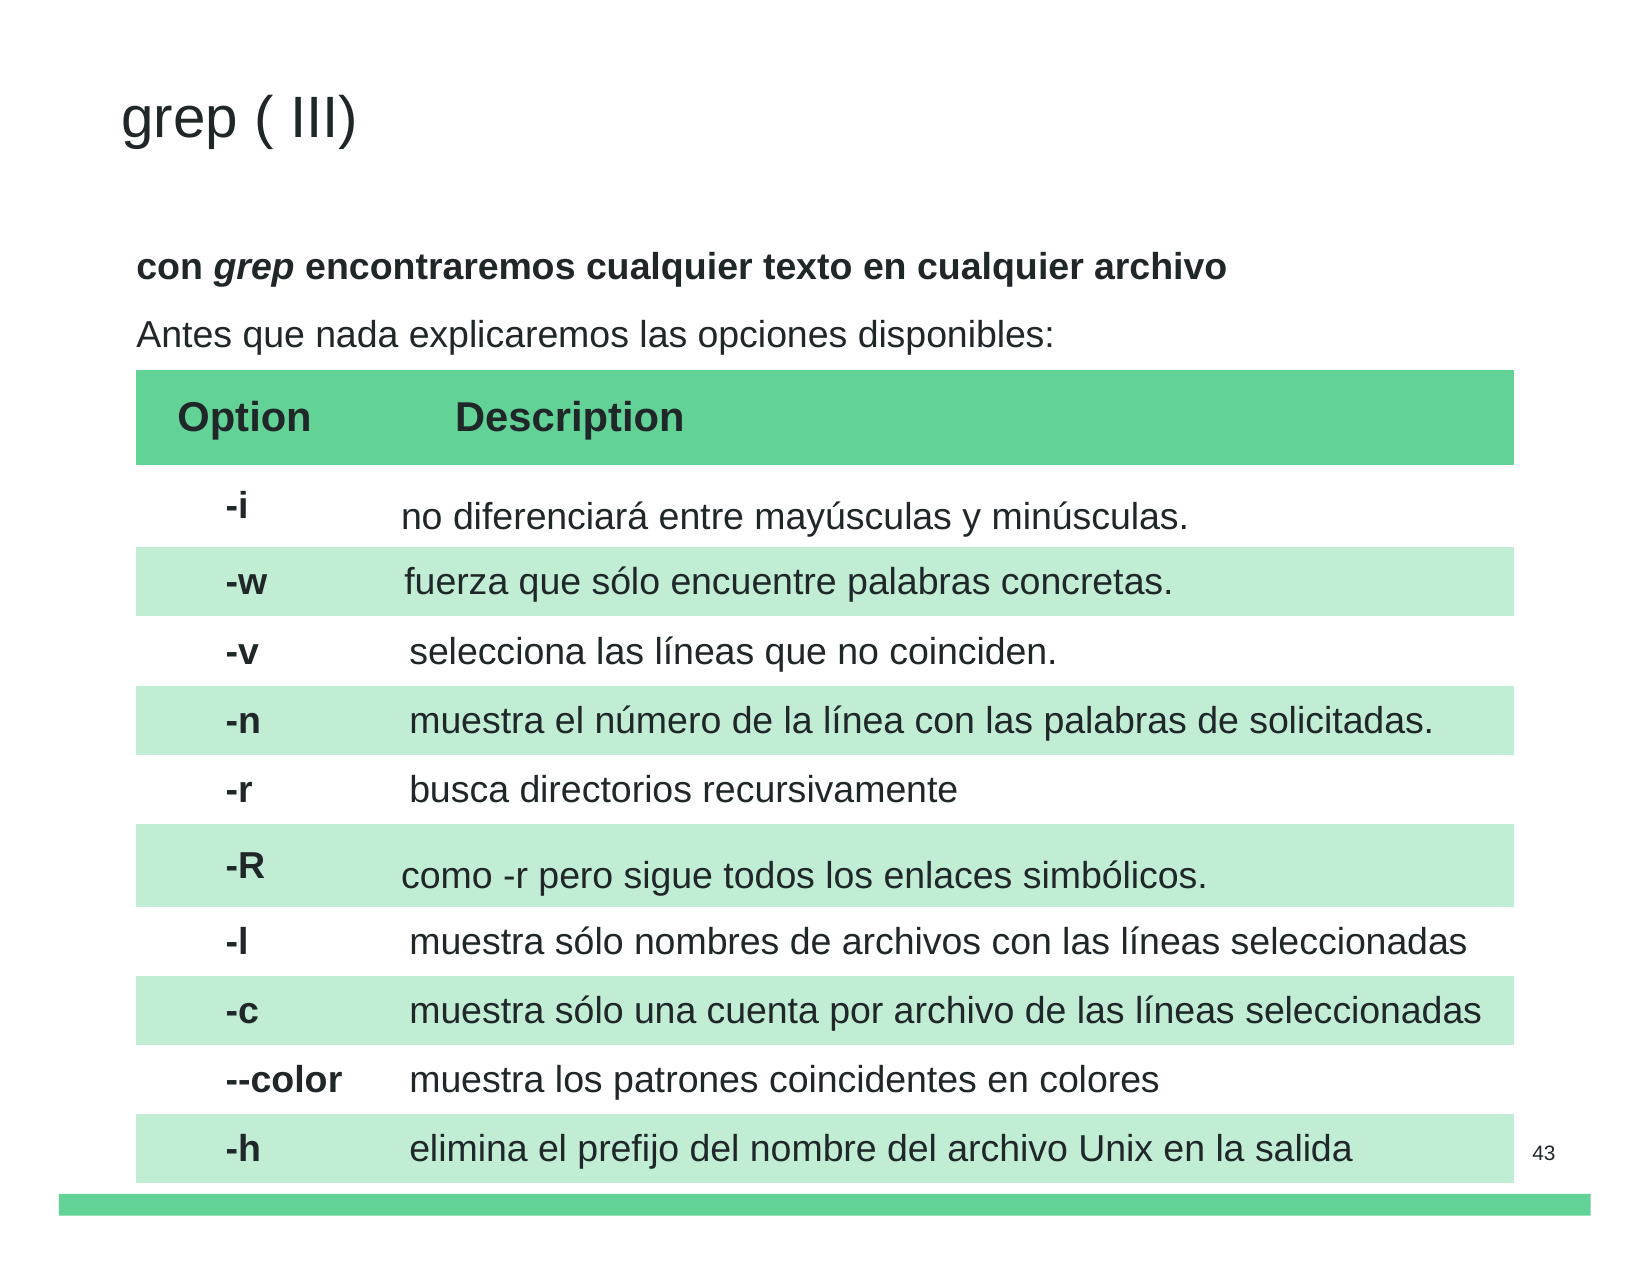

grep ( III)
con grep encontraremos cualquier texto en cualquier archivo
Antes que nada explicaremos las opciones disponibles:
| Option | Description |
| --- | --- |
| -i | no diferenciará entre mayúsculas y minúsculas. |
| -w | fuerza que sólo encuentre palabras concretas. |
| -v | selecciona las líneas que no coinciden. |
| -n | muestra el número de la línea con las palabras de solicitadas. |
| -r | busca directorios recursivamente |
| -R | como -r pero sigue todos los enlaces simbólicos. |
| -l | muestra sólo nombres de archivos con las líneas seleccionadas |
| -c | muestra sólo una cuenta por archivo de las líneas seleccionadas |
| --color | muestra los patrones coincidentes en colores |
| -h | elimina el prefijo del nombre del archivo Unix en la salida |
43